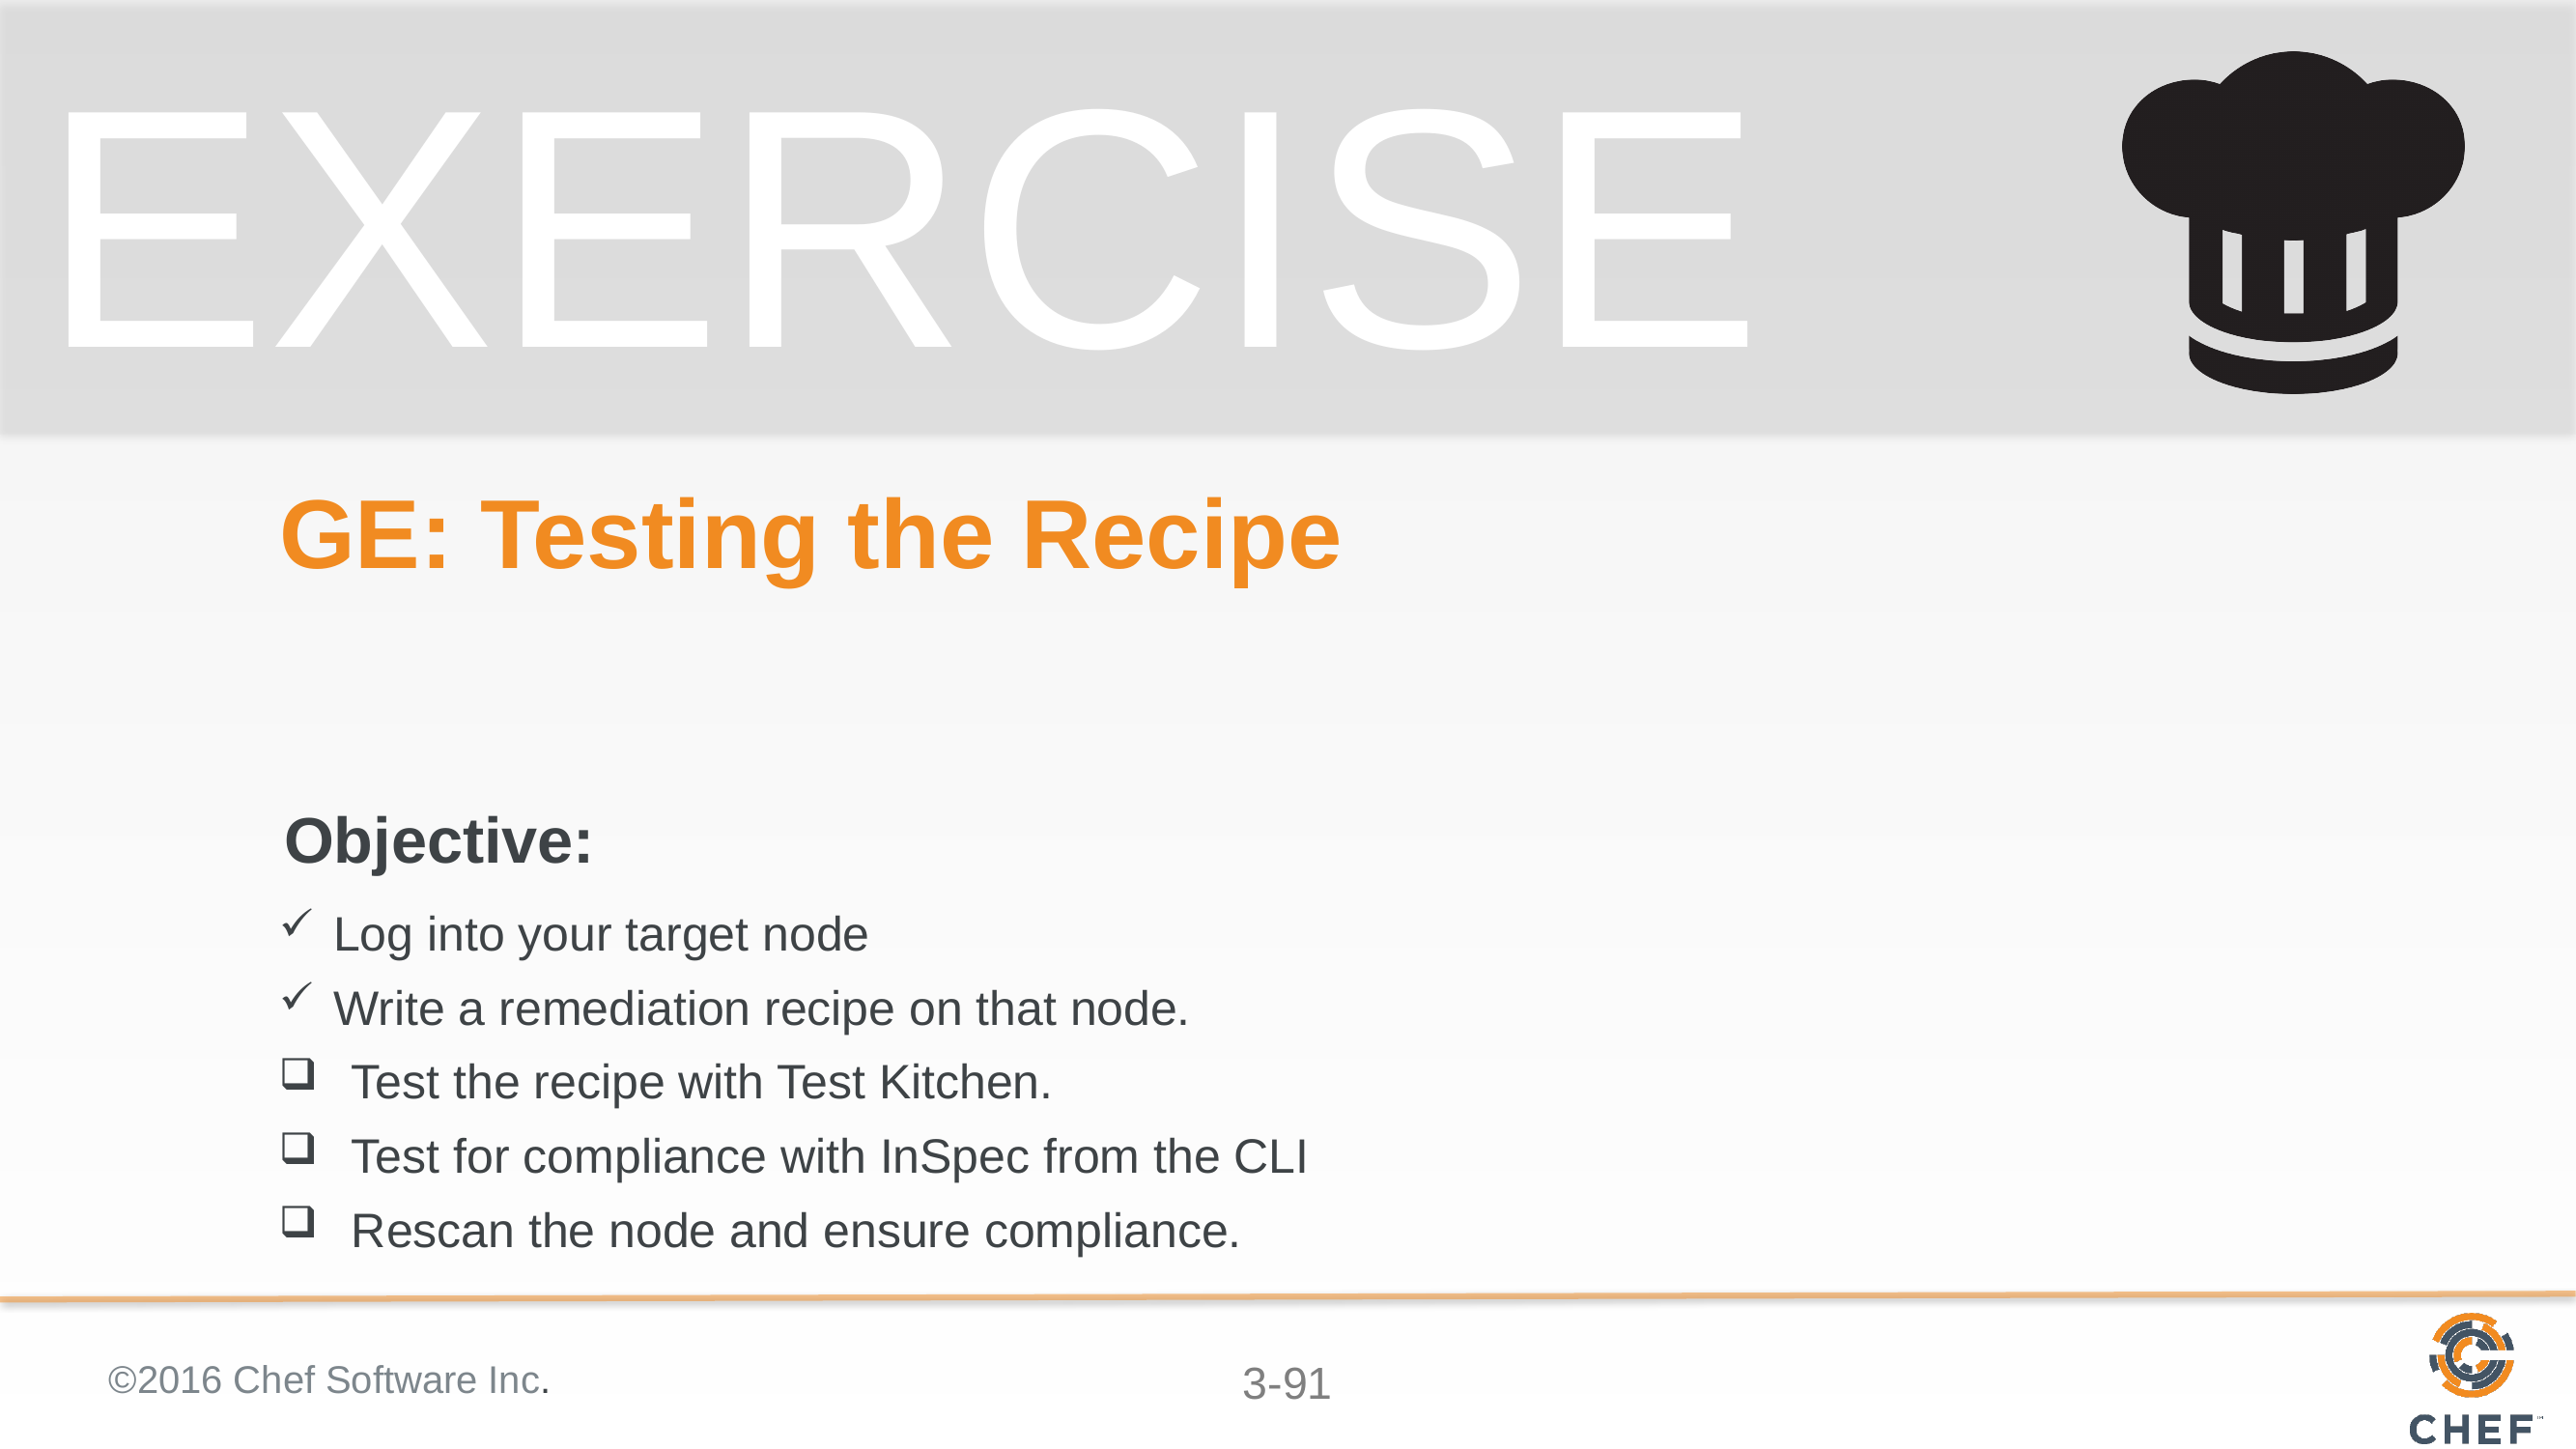

# GE: Testing the Recipe
Log into your target node
Write a remediation recipe on that node.
Test the recipe with Test Kitchen.
Test for compliance with InSpec from the CLI
Rescan the node and ensure compliance.